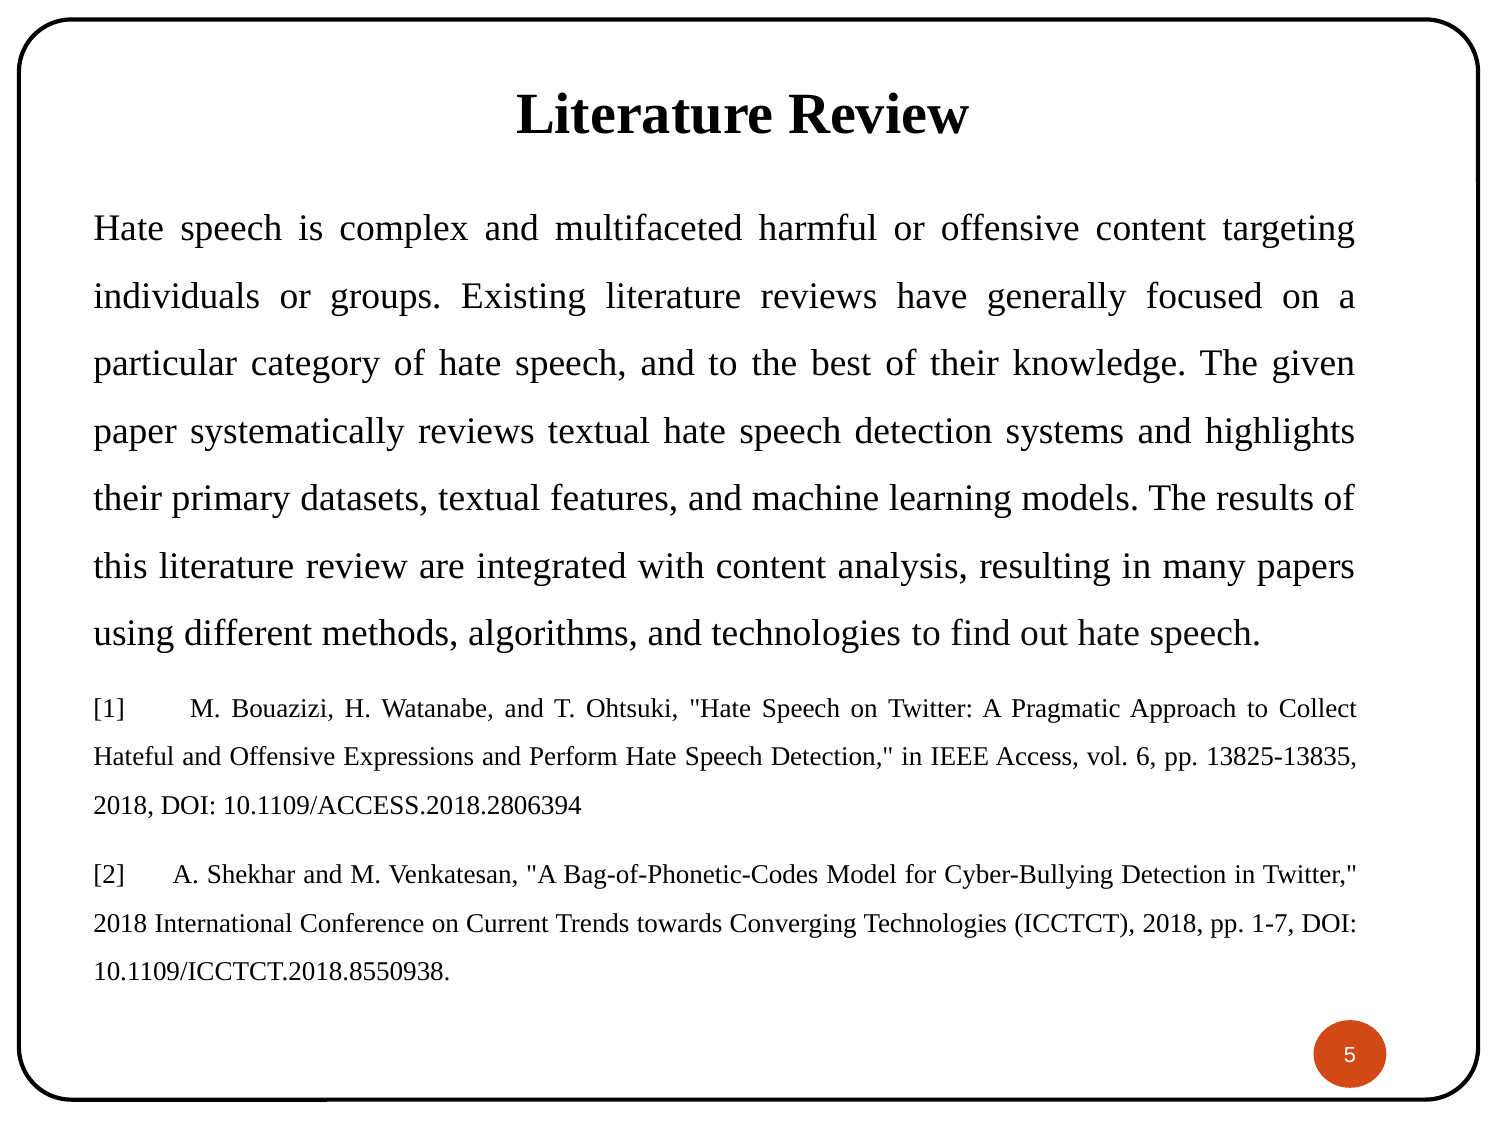

# Literature Review
Hate speech is complex and multifaceted harmful or offensive content targeting individuals or groups. Existing literature reviews have generally focused on a particular category of hate speech, and to the best of their knowledge. The given paper systematically reviews textual hate speech detection systems and highlights their primary datasets, textual features, and machine learning models. The results of this literature review are integrated with content analysis, resulting in many papers using different methods, algorithms, and technologies to find out hate speech.
[1]      M. Bouazizi, H. Watanabe, and T. Ohtsuki, "Hate Speech on Twitter: A Pragmatic Approach to Collect Hateful and Offensive Expressions and Perform Hate Speech Detection," in IEEE Access, vol. 6, pp. 13825-13835, 2018, DOI: 10.1109/ACCESS.2018.2806394
[2]      A. Shekhar and M. Venkatesan, "A Bag-of-Phonetic-Codes Model for Cyber-Bullying Detection in Twitter," 2018 International Conference on Current Trends towards Converging Technologies (ICCTCT), 2018, pp. 1-7, DOI: 10.1109/ICCTCT.2018.8550938.

5